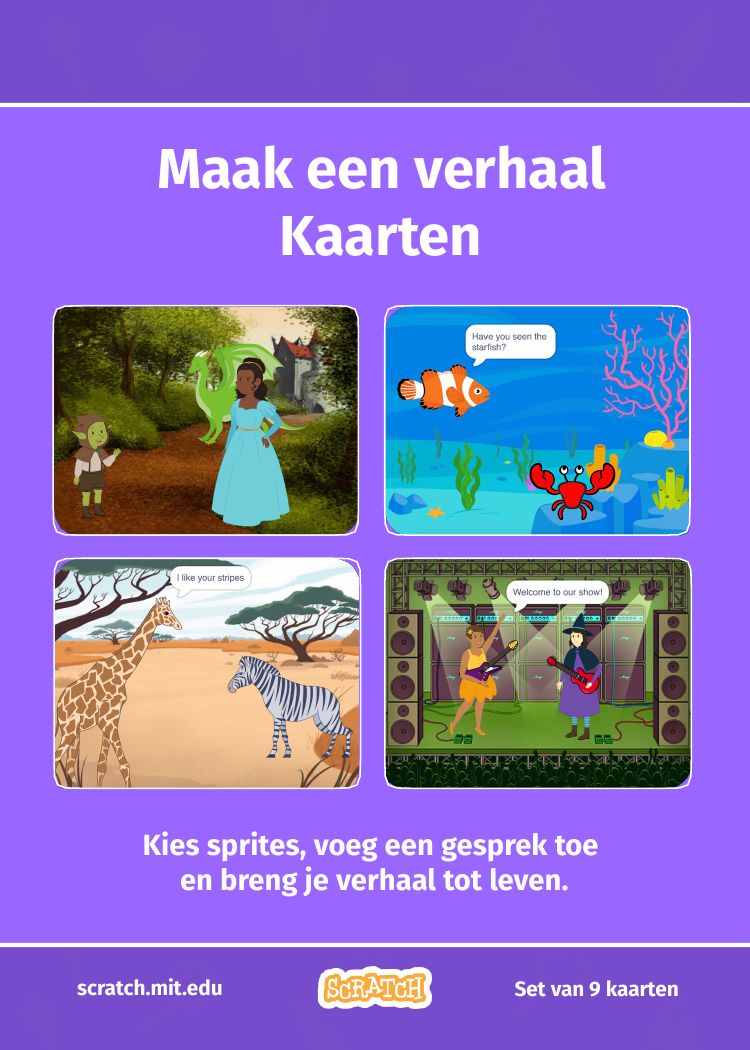

# Maak een verhaal Kaarten

Kies sprites, voeg een gesprek toe
en breng je verhaal tot leven.

scratch.mit.edu

Set van 9 kaarten